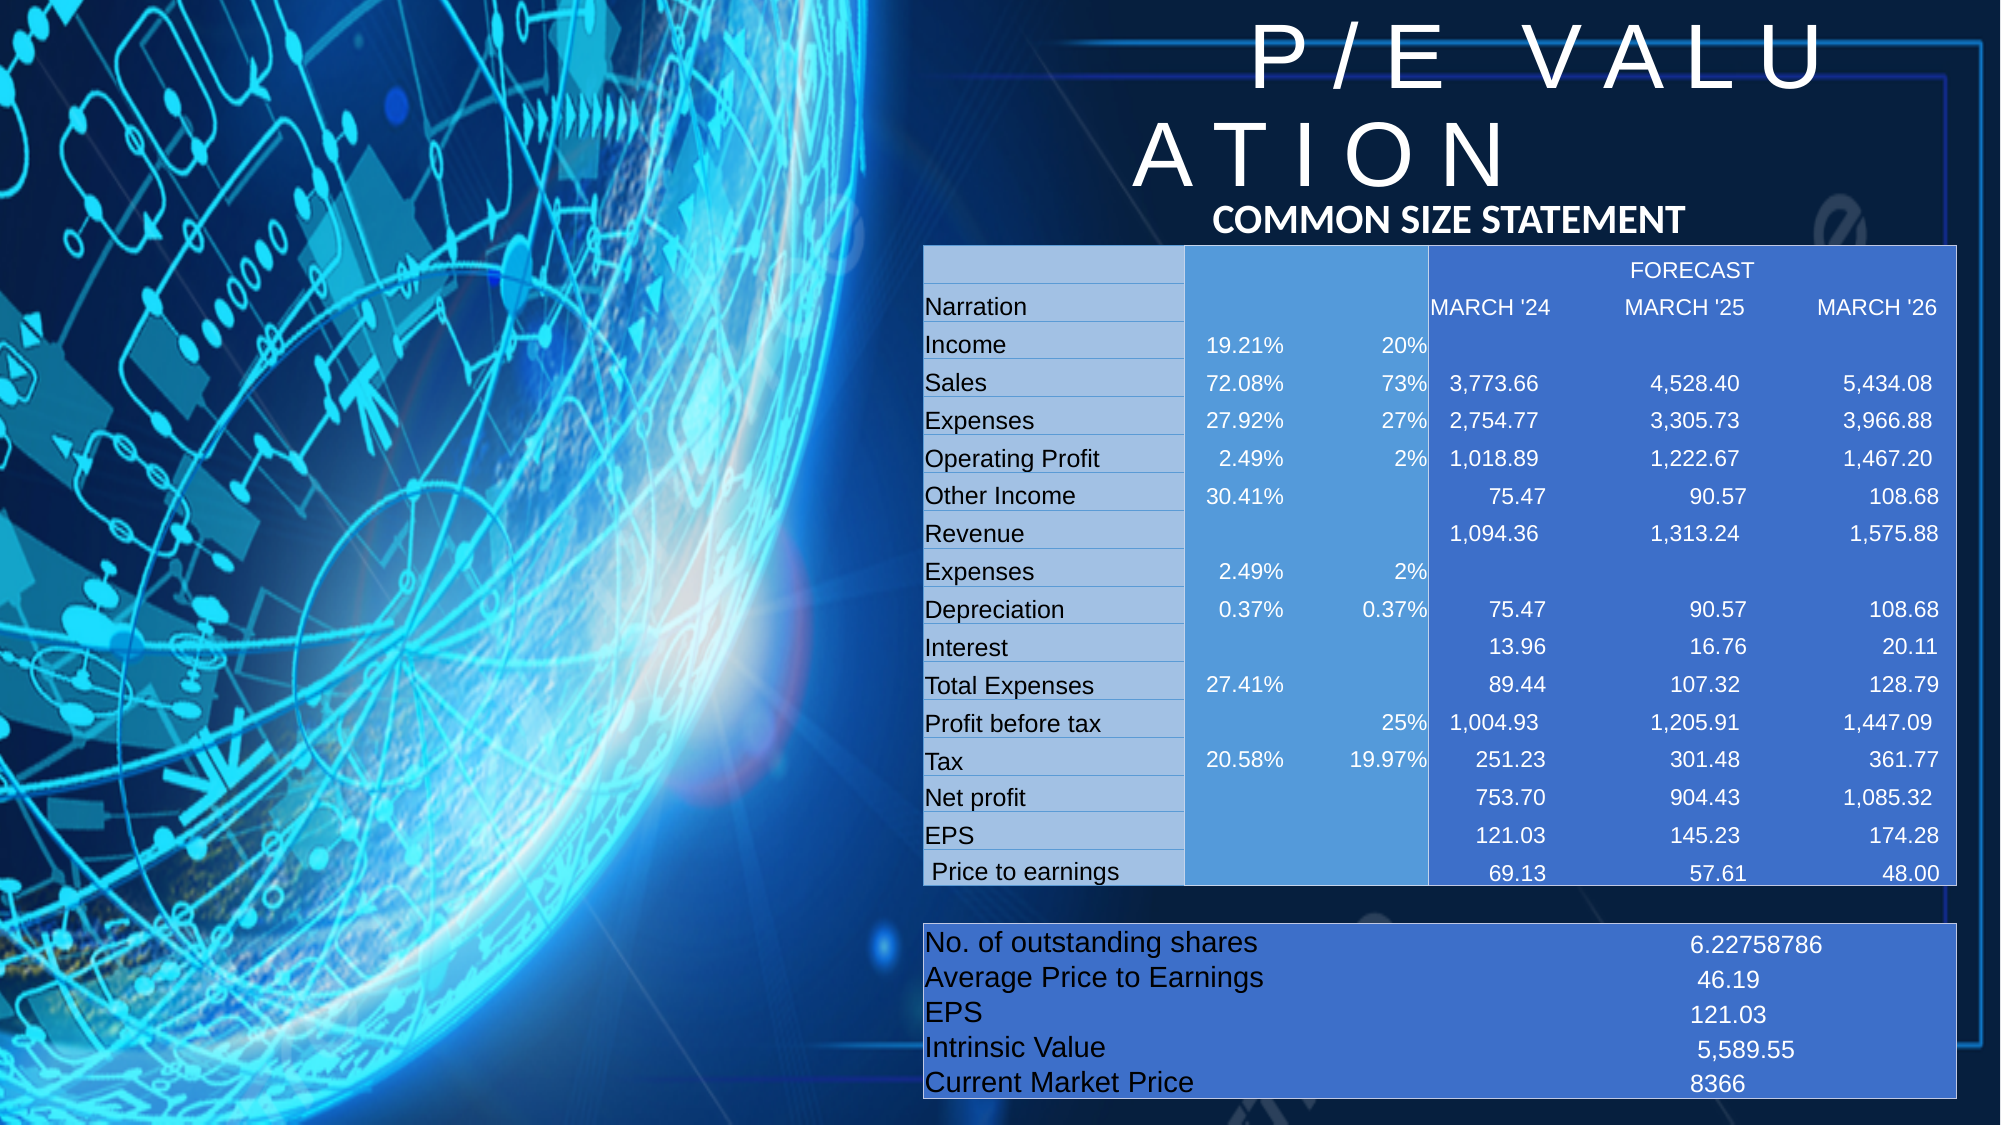

# P / E   V A L U A T I O N
COMMON SIZE STATEMENT
|  |
| --- |
| Narration |
| Income |
| Sales |
| Expenses |
| Operating Profit |
| Other Income |
| Revenue |
| Expenses |
| Depreciation |
| Interest |
| Total Expenses |
| Profit before tax |
| Tax |
| Net profit |
| EPS |
| Price to earnings |
|  |  |
| --- | --- |
|  |  |
| 19.21% | 20% |
| 72.08% | 73% |
| 27.92% | 27% |
| 2.49% | 2% |
| 30.41% |  |
|  |  |
| 2.49% | 2% |
| 0.37% | 0.37% |
|  |  |
| 27.41% |  |
|  | 25% |
| 20.58% | 19.97% |
|  |  |
|  |  |
|  |  |
| FORECAST |  |  |
| --- | --- | --- |
| MARCH '24 | MARCH '25 | MARCH '26 |
|  |  |  |
| 3,773.66 | 4,528.40 | 5,434.08 |
| 2,754.77 | 3,305.73 | 3,966.88 |
| 1,018.89 | 1,222.67 | 1,467.20 |
| 75.47 | 90.57 | 108.68 |
| 1,094.36 | 1,313.24 | 1,575.88 |
|  |  |  |
| 75.47 | 90.57 | 108.68 |
| 13.96 | 16.76 | 20.11 |
| 89.44 | 107.32 | 128.79 |
| 1,004.93 | 1,205.91 | 1,447.09 |
| 251.23 | 301.48 | 361.77 |
| 753.70 | 904.43 | 1,085.32 |
| 121.03 | 145.23 | 174.28 |
| 69.13 | 57.61 | 48.00 |
| No. of outstanding shares | 6.22758786 |
| --- | --- |
| Average Price to Earnings | 46.19 |
| EPS | 121.03 |
| Intrinsic Value | 5,589.55 |
| Current Market Price | 8366 |